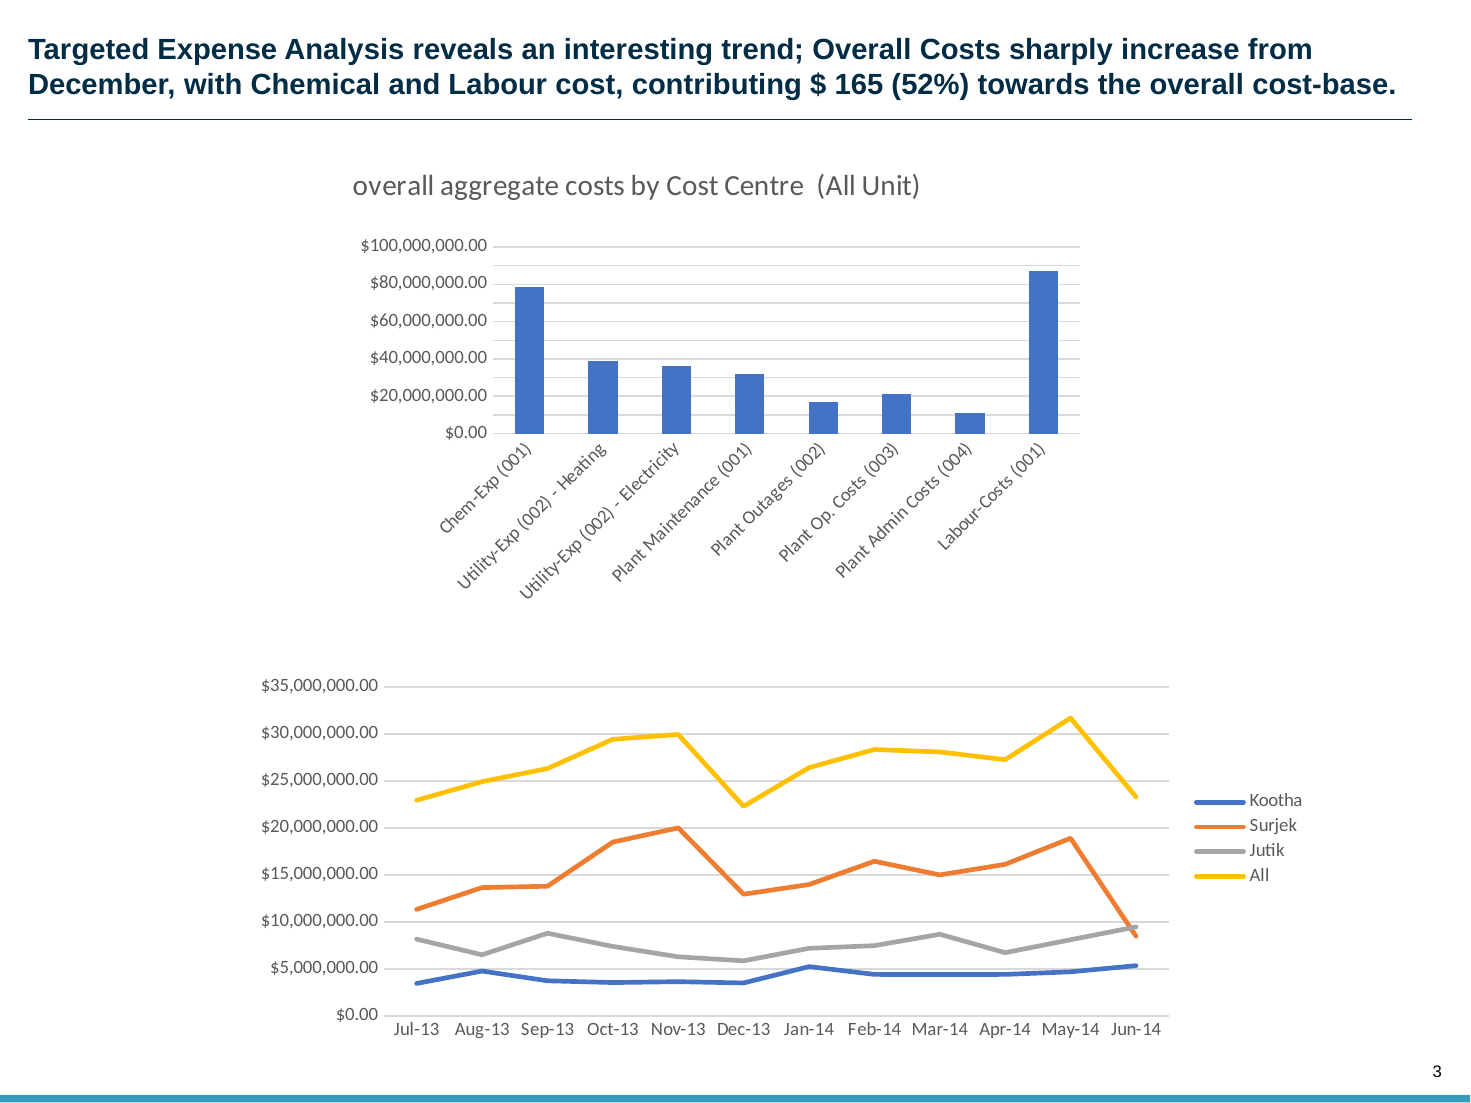

# Targeted Expense Analysis reveals an interesting trend; Overall Costs sharply increase from December, with Chemical and Labour cost, contributing $ 165 (52%) towards the overall cost-base.

### Chart: overall aggregate costs by Cost Centre  (All Unit)

| Category |  |
|---|---|
| Chem-Exp (001) | 78413350.25766492 |
| Utility-Exp (002) - Heating | 38717591.397570275 |
| Utility-Exp (002) - Electricity | 36414827.69037262 |
| Plant Maintenance (001) | 31752797.278513506 |
| Plant Outages (002) | 16735122.996921198 |
| Plant Op. Costs (003) | 21090666.556378298 |
| Plant Admin Costs (004) | 10813424.6638656 |
| Labour-Costs (001) | 87328631.5708125 |

### Chart

| Category | Kootha | Surjek | Jutik | All |
|---|---|---|---|---|
| 41456 | 3458288.8701338647 | 11339551.170386208 | 8168998.58029242 | 22966838.620812498 |
| 41487 | 4778353.352101625 | 13660880.3343936 | 6508016.272957679 | 24947249.9594529 |
| 41518 | 3741007.0627661142 | 13806947.680280834 | 8797296.020146918 | 26345250.763193868 |
| 41548 | 3550828.7945508747 | 18511924.382331077 | 7399801.664999639 | 29462554.841881588 |
| 41579 | 3646543.42684625 | 20025365.089240894 | 6292597.87327509 | 29964506.38936223 |
| 41609 | 3507223.3581475 | 12958942.643539203 | 5862551.4695475 | 22328717.471234206 |
| 41640 | 5249820.349499999 | 13987466.3230764 | 7198677.8148285 | 26435964.487404898 |
| 41671 | 4419792.682312501 | 16468493.156715602 | 7481708.951167749 | 28369994.79019585 |
| 41699 | 4409725.4715 | 15013580.580213603 | 8690888.616535125 | 28114194.668248728 |
| 41730 | 4419304.31840625 | 16135503.054039603 | 6732277.631081 | 27287085.00352685 |
| 41760 | 4692799.18359375 | 18921373.302216005 | 8110761.1219655 | 31724933.607775252 |
| 41791 | 5350137.22246875 | 8489071.3235328 | 9479913.263008501 | 23319121.80901005 |